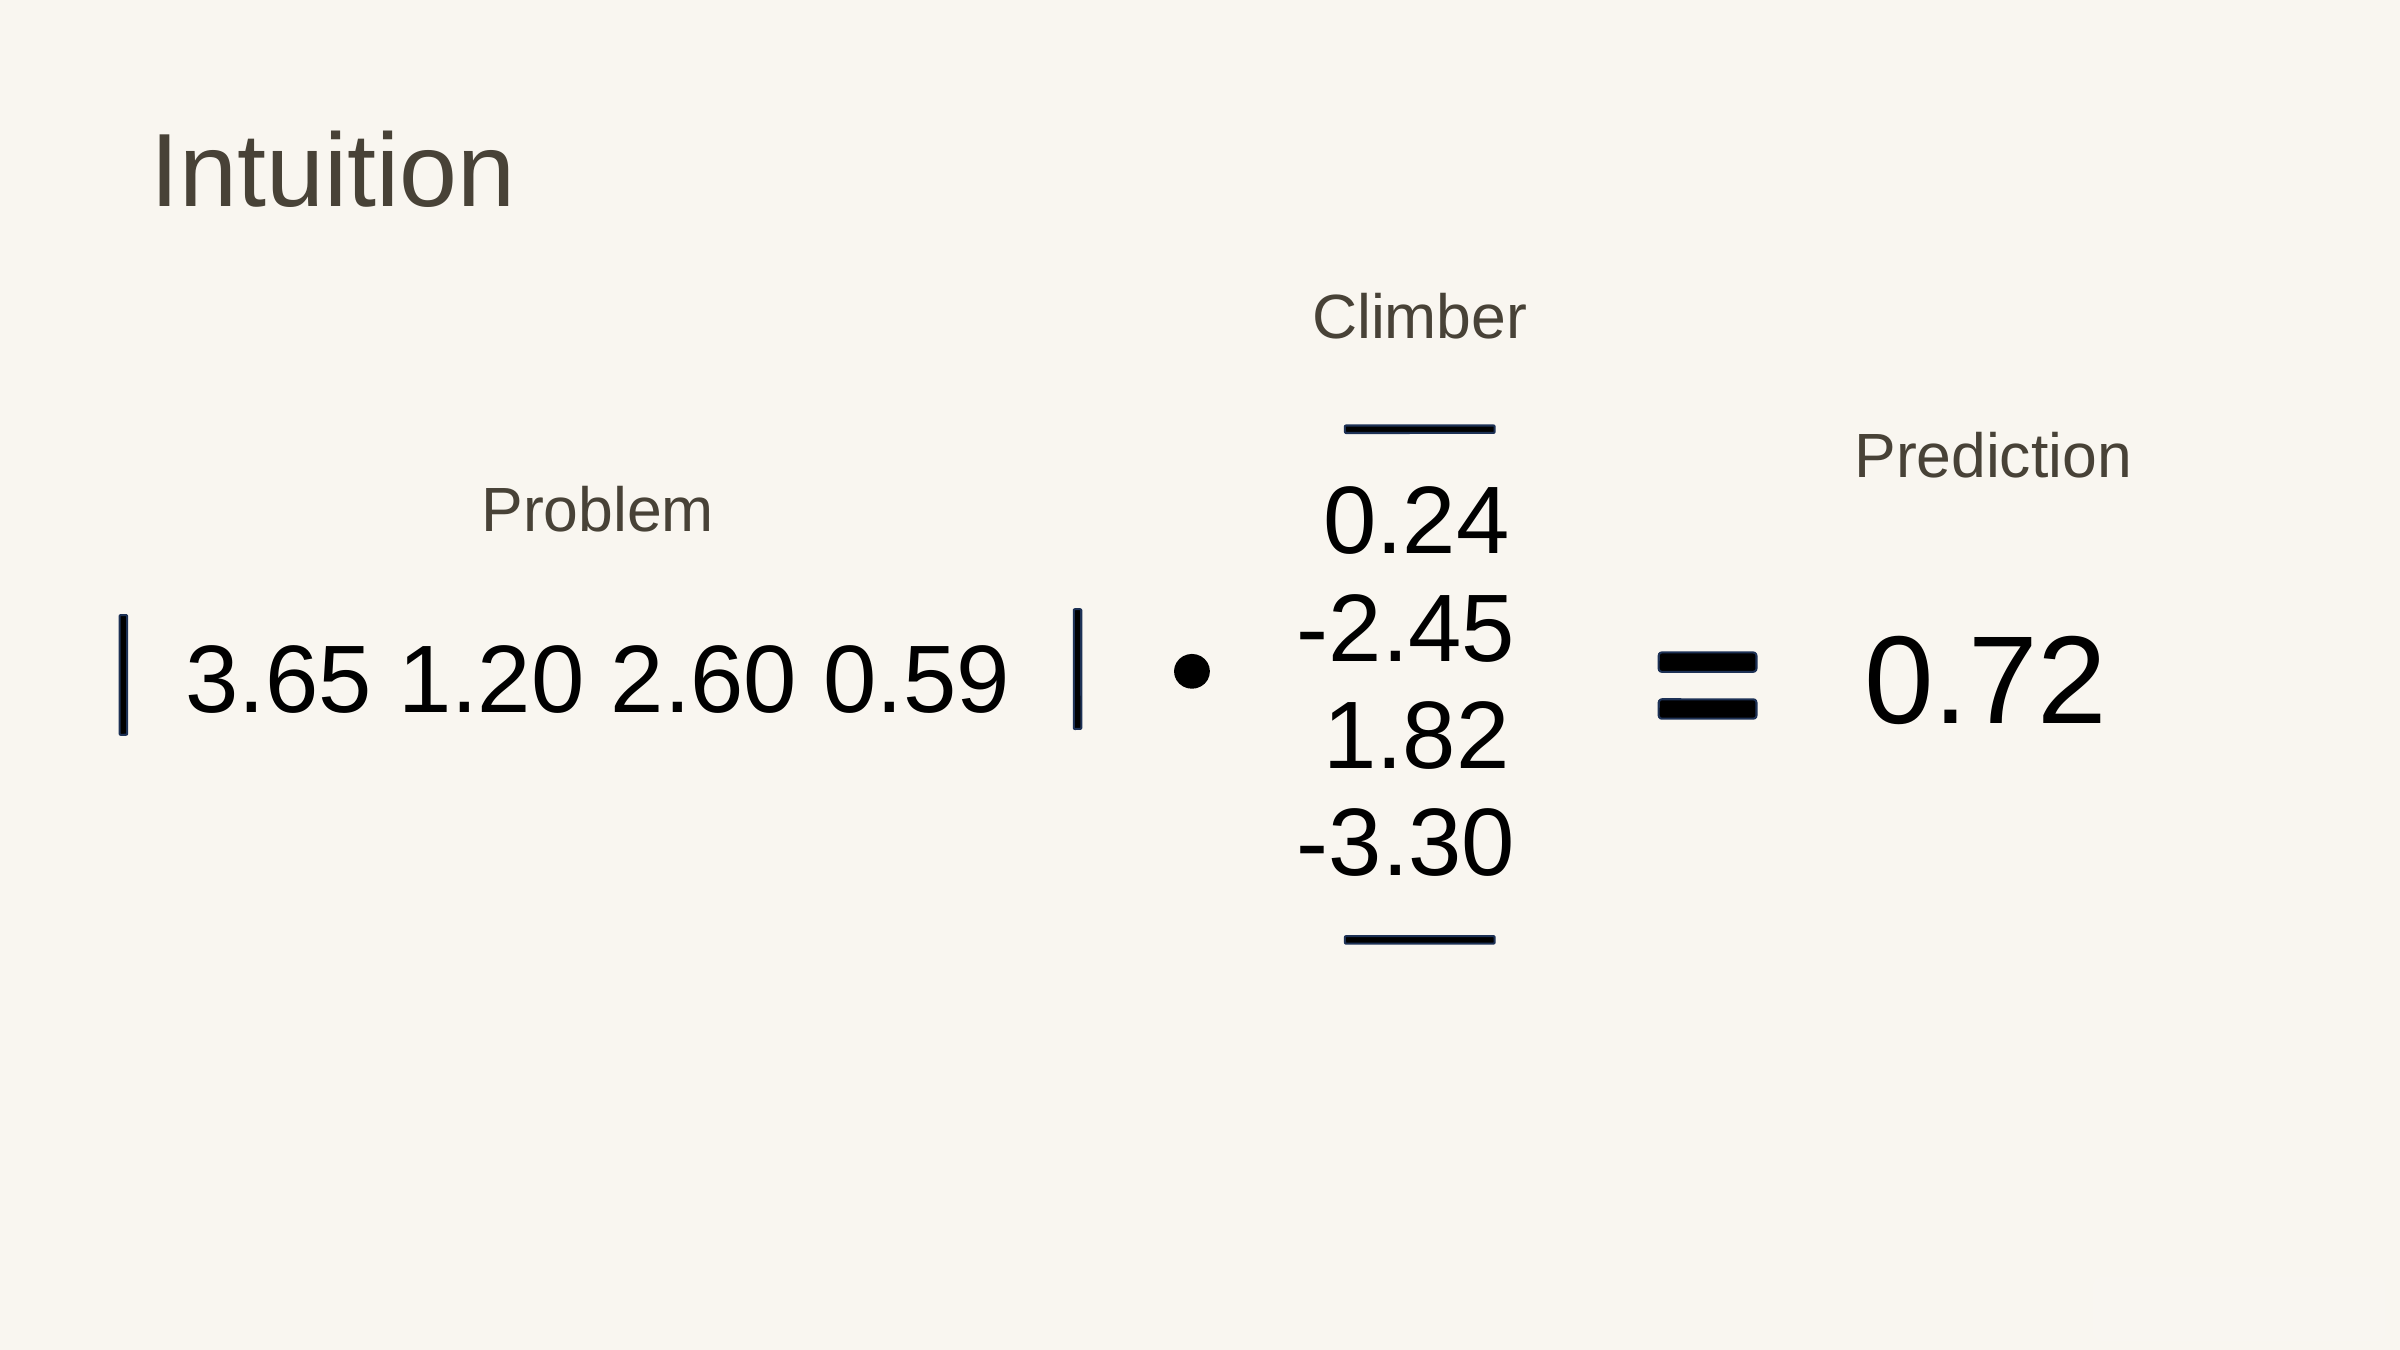

Intuition
Climber

 0.24
-2.45
 1.82
-3.30

Prediction
0.72

Problem

3.65 1.20 2.60 0.59